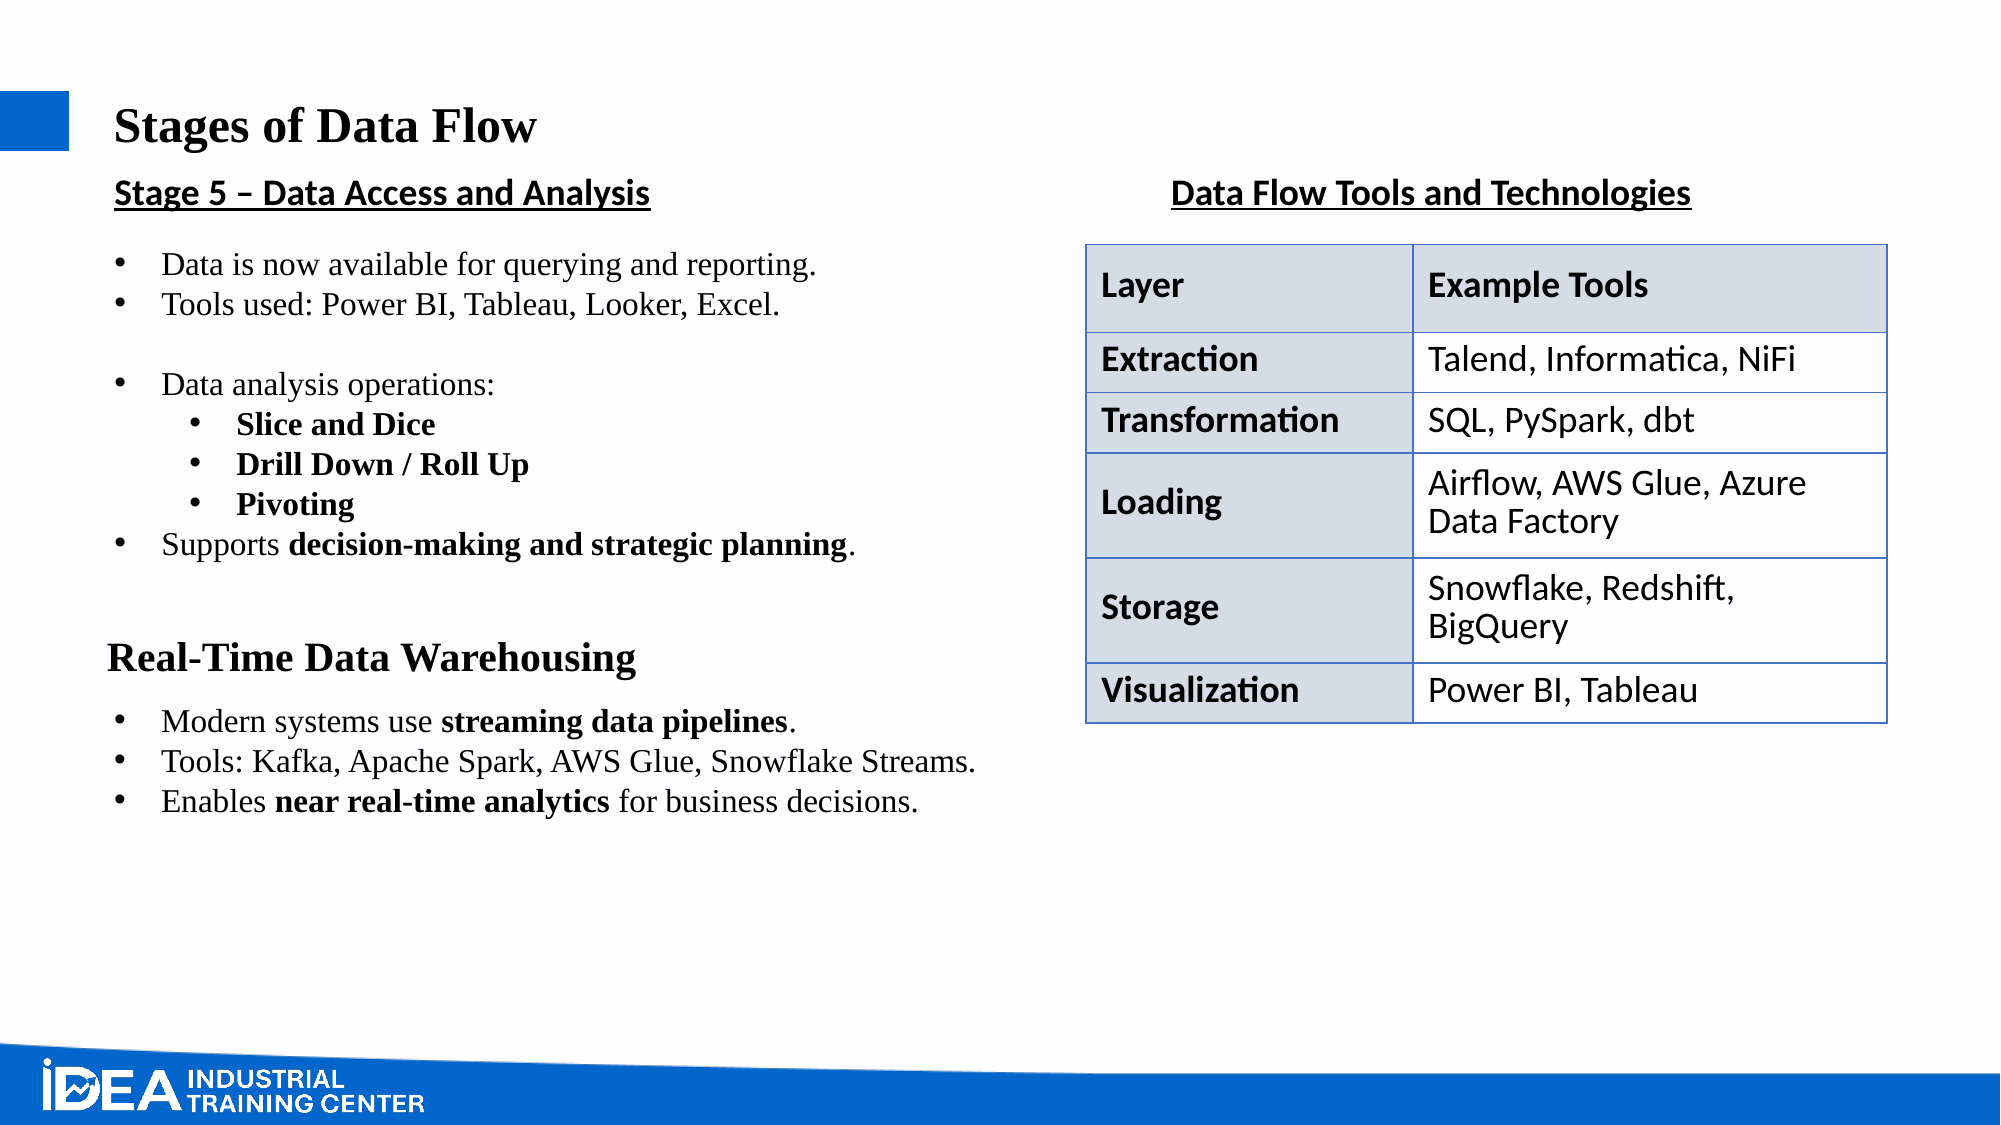

# Stages of Data Flow
Stage 5 – Data Access and Analysis
Data Flow Tools and Technologies
Data is now available for querying and reporting.
Tools used: Power BI, Tableau, Looker, Excel.

Data analysis operations:
Slice and Dice
Drill Down / Roll Up
Pivoting
Supports decision-making and strategic planning.
| Layer | Example Tools |
| --- | --- |
| Extraction | Talend, Informatica, NiFi |
| Transformation | SQL, PySpark, dbt |
| Loading | Airflow, AWS Glue, Azure Data Factory |
| Storage | Snowflake, Redshift, BigQuery |
| Visualization | Power BI, Tableau |
Real-Time Data Warehousing
Modern systems use streaming data pipelines.
Tools: Kafka, Apache Spark, AWS Glue, Snowflake Streams.
Enables near real-time analytics for business decisions.